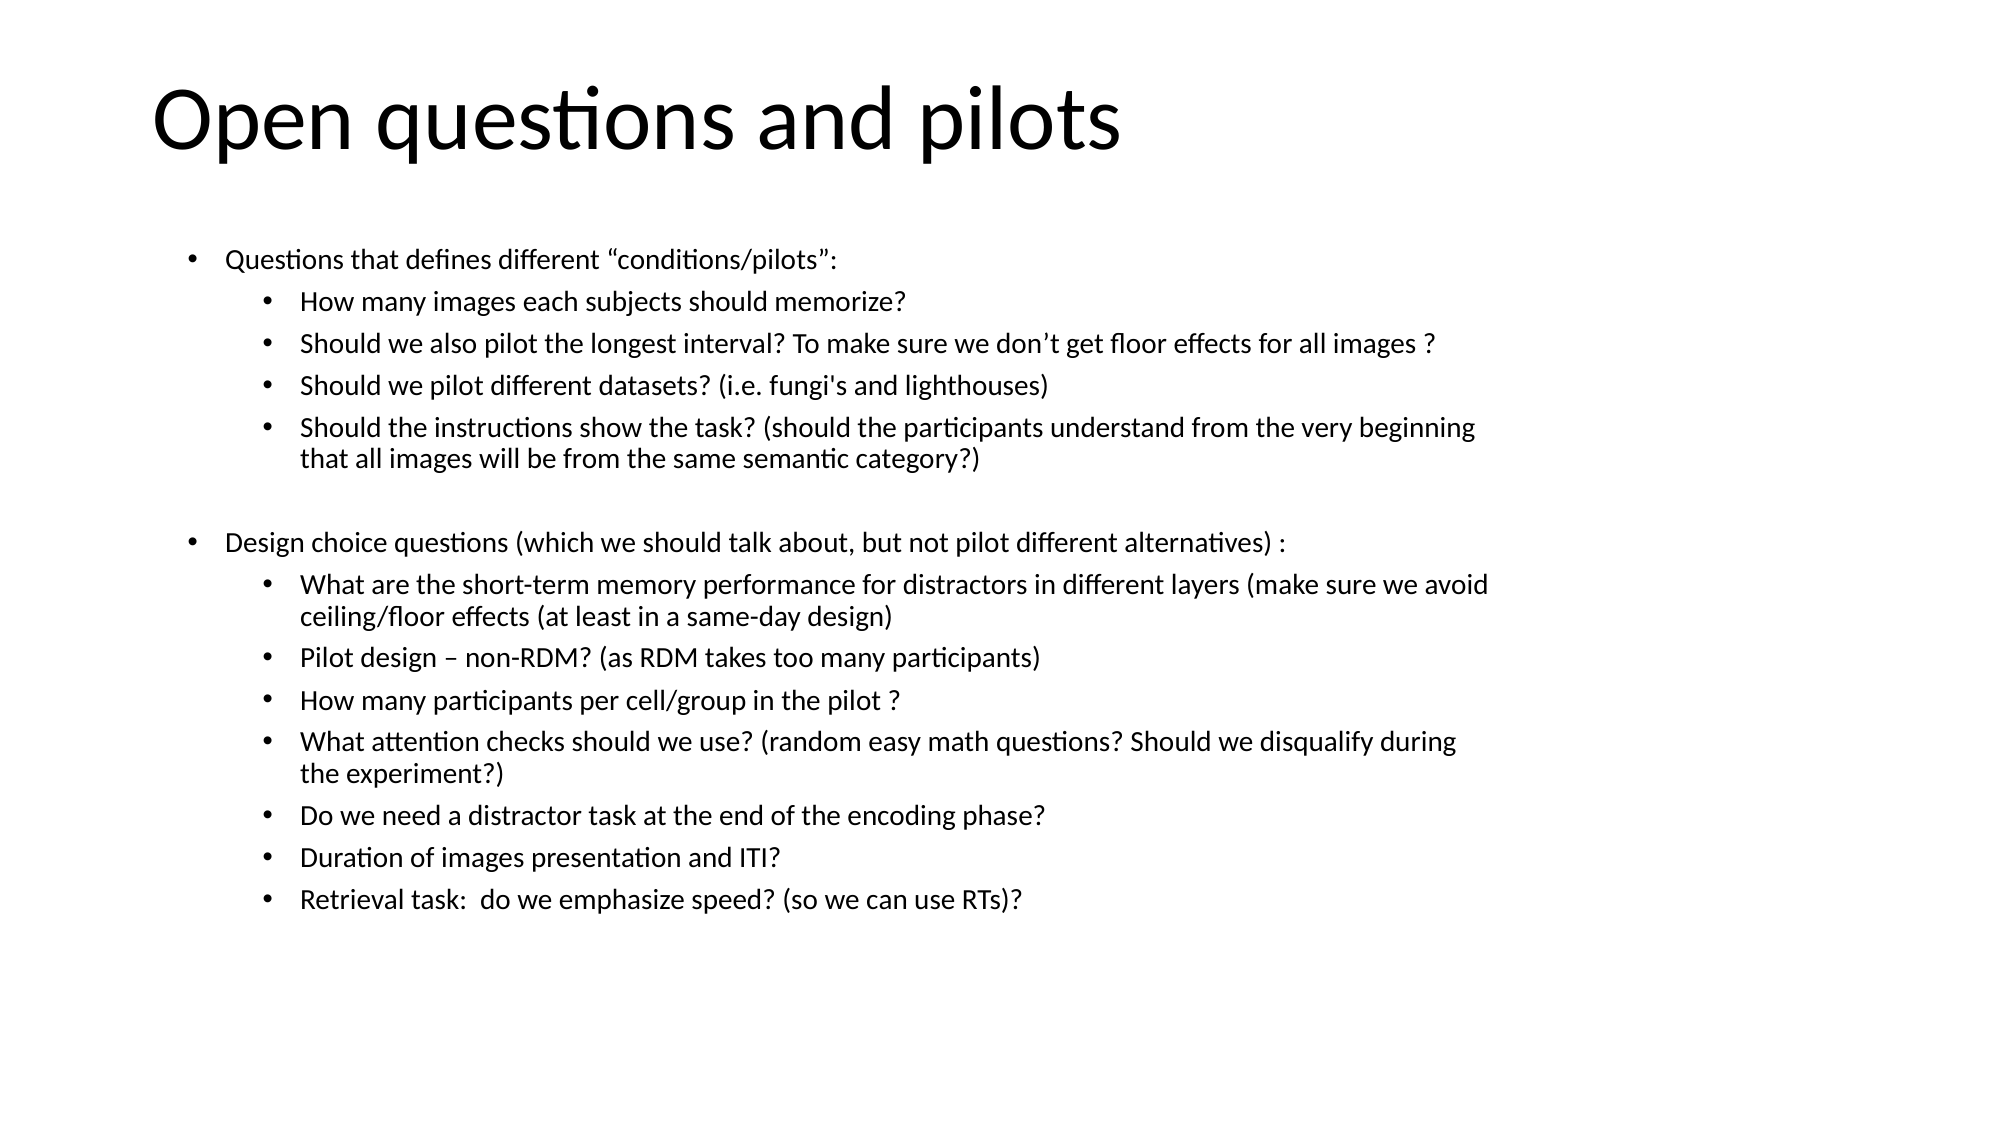

# Open questions and pilots
Questions that defines different “conditions/pilots”:
How many images each subjects should memorize?
Should we also pilot the longest interval? To make sure we don’t get floor effects for all images ?
Should we pilot different datasets? (i.e. fungi's and lighthouses)
Should the instructions show the task? (should the participants understand from the very beginning that all images will be from the same semantic category?)

Design choice questions (which we should talk about, but not pilot different alternatives) :
What are the short-term memory performance for distractors in different layers (make sure we avoid ceiling/floor effects (at least in a same-day design)
Pilot design – non-RDM? (as RDM takes too many participants)
How many participants per cell/group in the pilot ?
What attention checks should we use? (random easy math questions? Should we disqualify during the experiment?)
Do we need a distractor task at the end of the encoding phase?
Duration of images presentation and ITI?
Retrieval task:  do we emphasize speed? (so we can use RTs)?